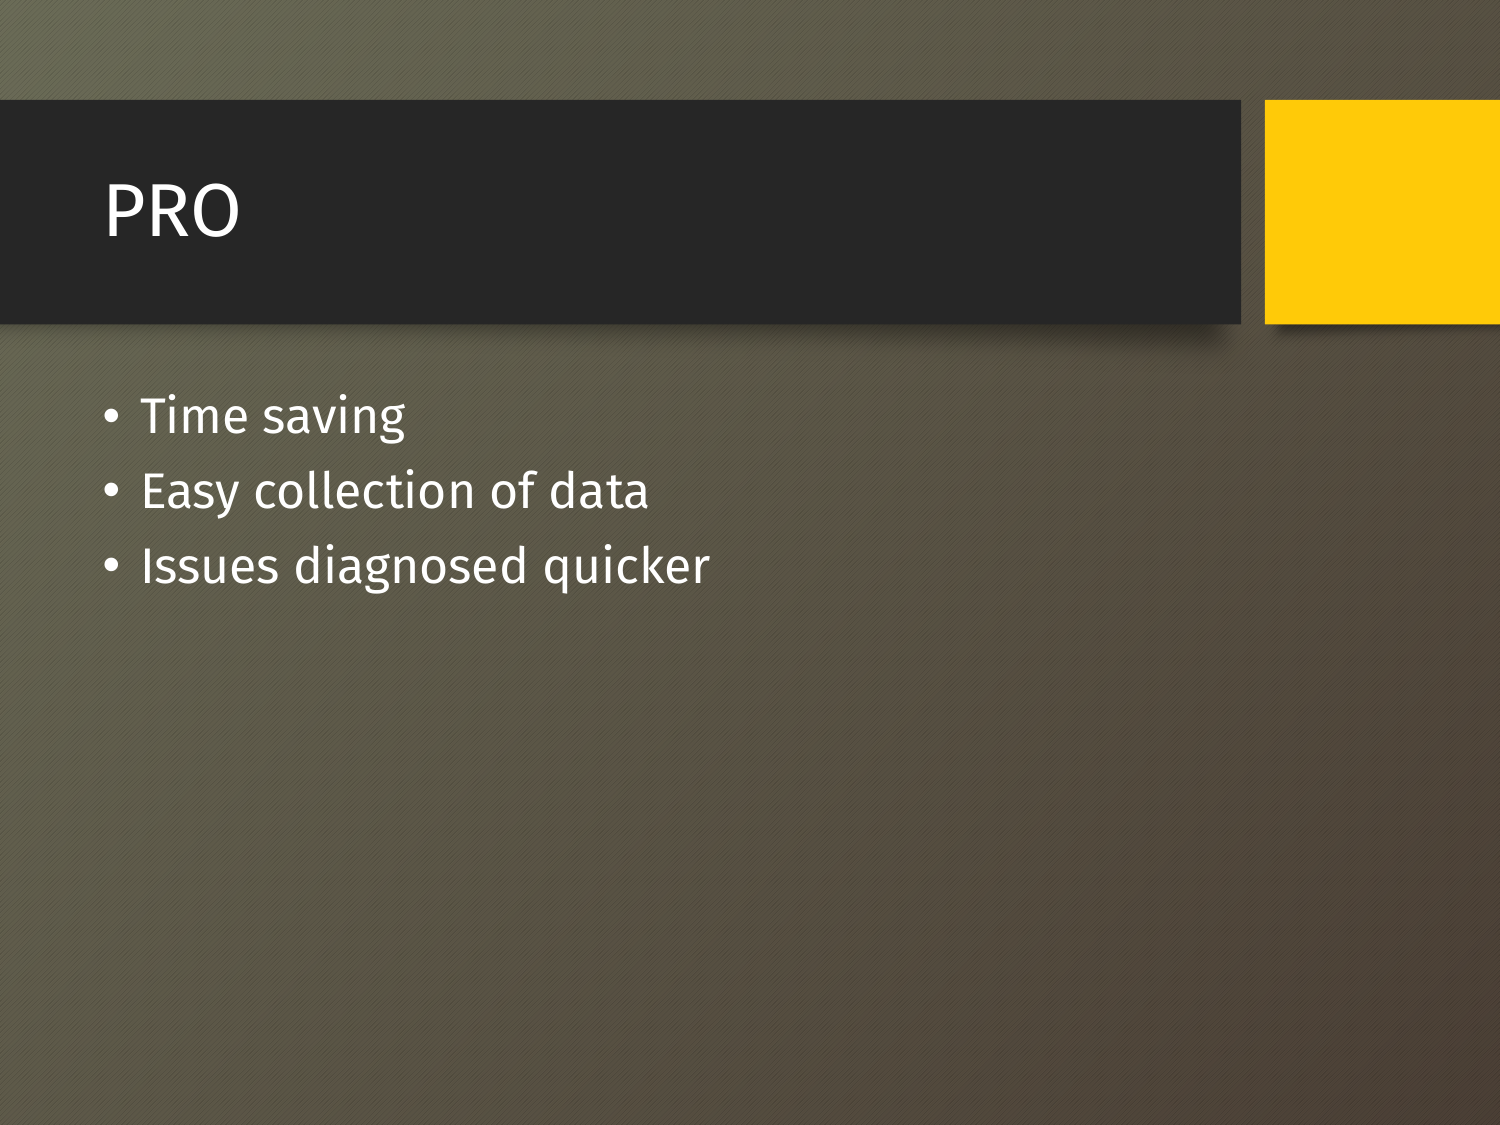

# PRO
Time saving
Easy collection of data
Issues diagnosed quicker